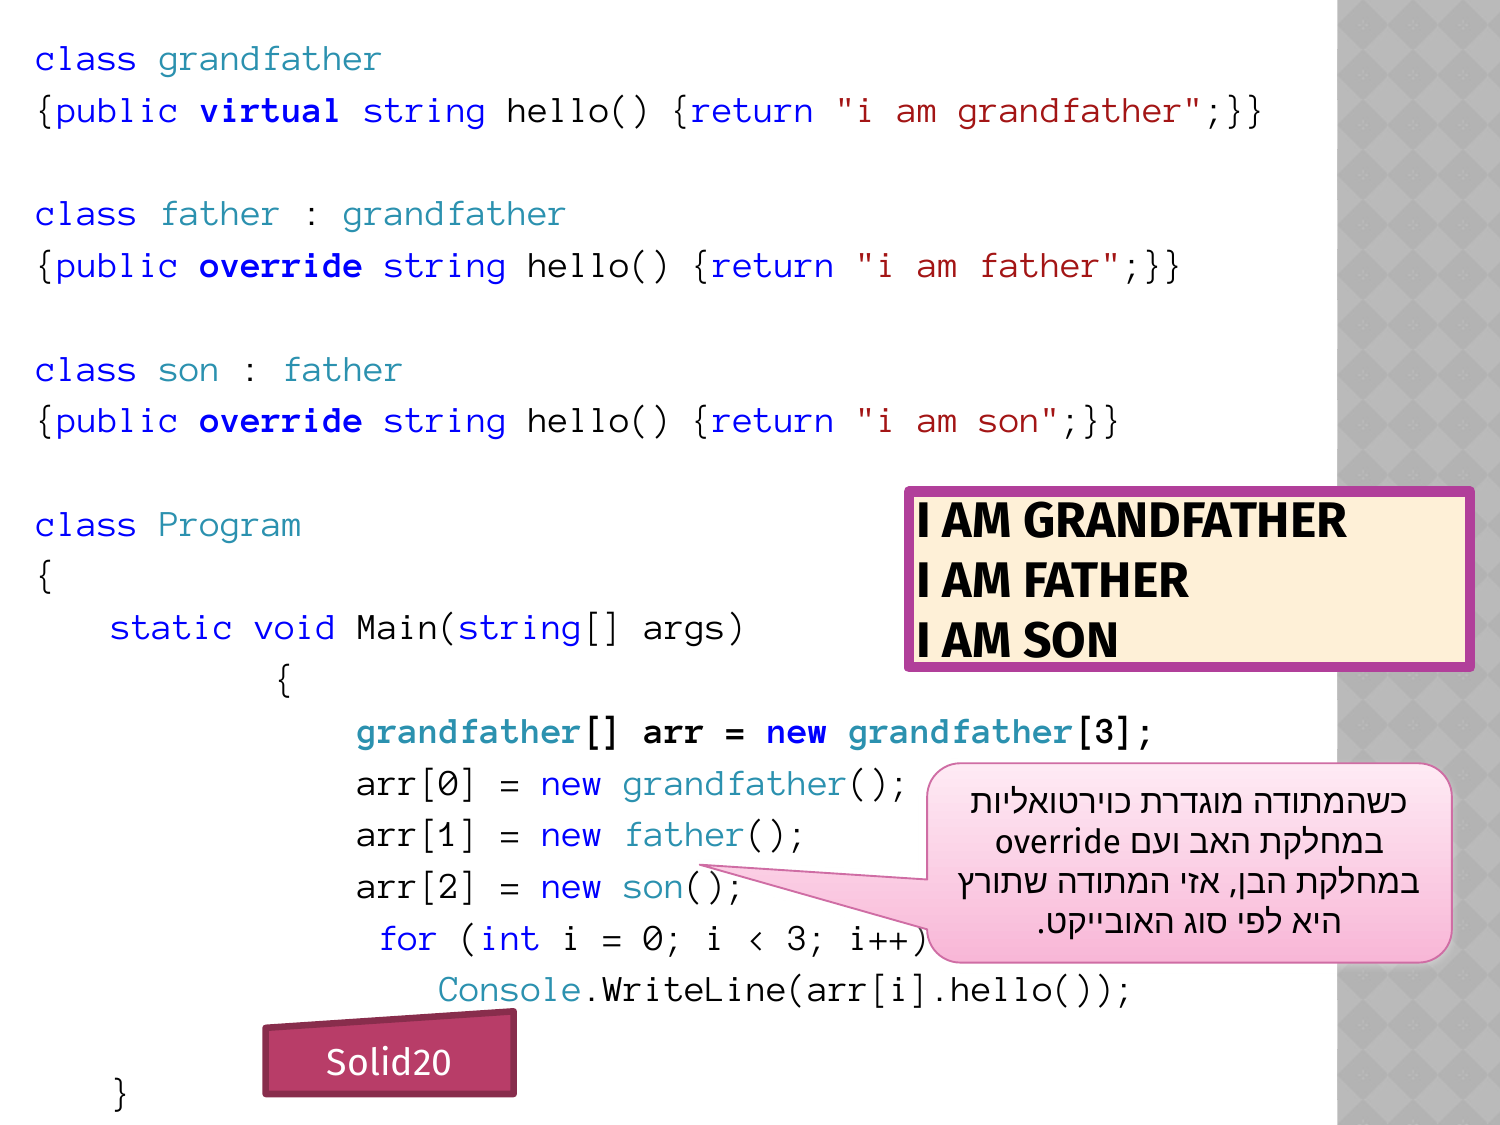

class grandfather
{public virtual string hello() {return "i am grandfather";}}

class father : grandfather
{public override string hello() {return "i am father";}}

class son : father
{public override string hello() {return "i am son";}}

class Program
{
static void Main(string[] args)
        {
            grandfather[] arr = new grandfather[3];
            arr[0] = new grandfather();
            arr[1] = new father();
            arr[2] = new son();
             for (int i = 0; i < 3; i++)
                Console.WriteLine(arr[i].hello());
        }
}
# i am grandfather i am father i am son
כשהמתודה מוגדרת כוירטואליות במחלקת האב ועם override במחלקת הבן, אזי המתודה שתורץ היא לפי סוג האובייקט.
Solid20